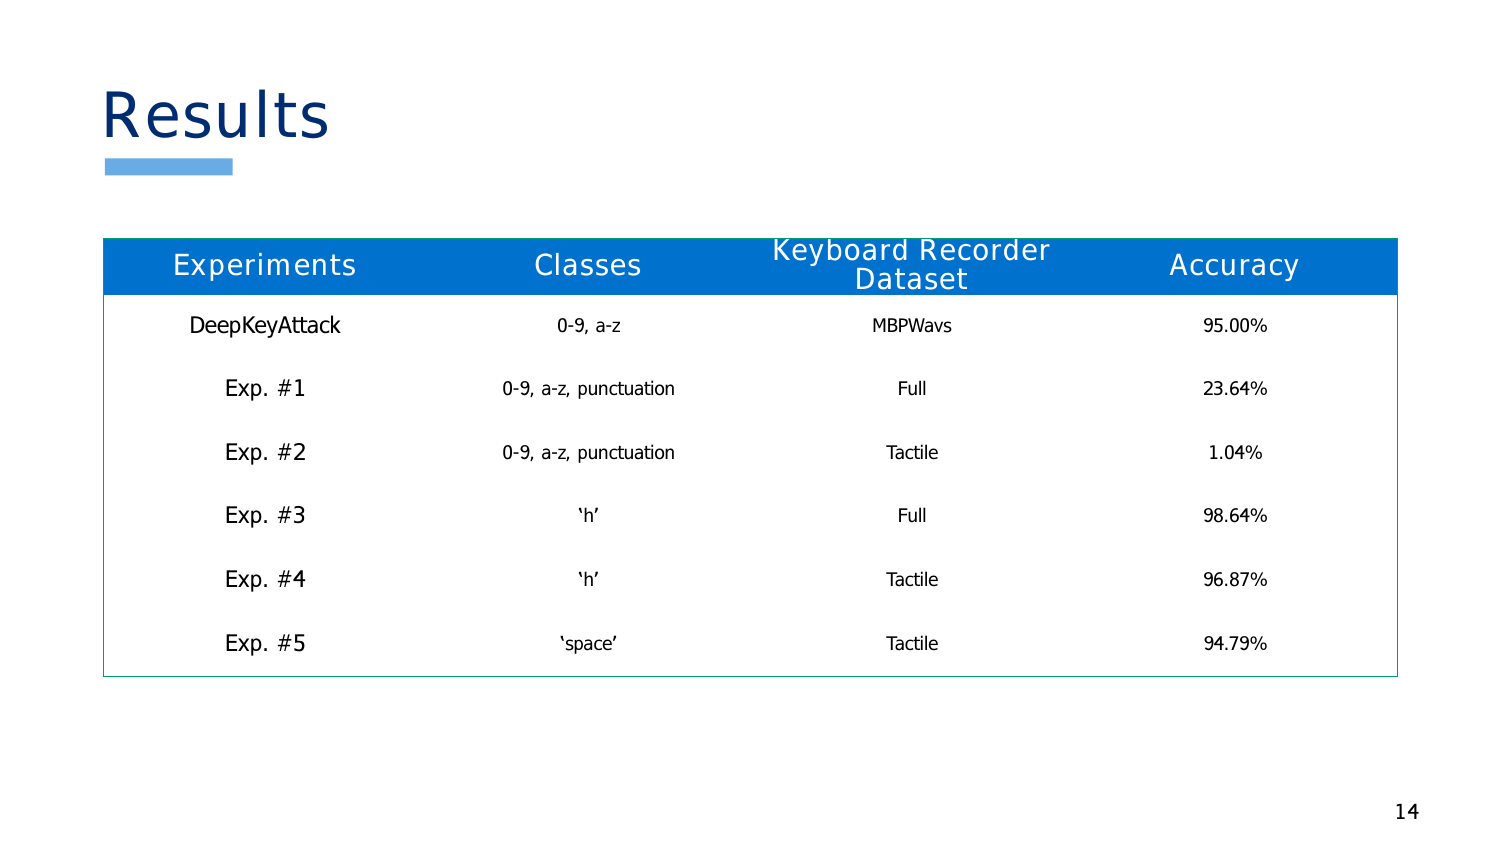

# Results
| Experiments | Classes | Keyboard Recorder Dataset | Accuracy |
| --- | --- | --- | --- |
| DeepKeyAttack | 0-9, a-z | MBPWavs | 95.00% |
| Exp. #1 | 0-9, a-z, punctuation | Full | 23.64% |
| Exp. #2 | 0-9, a-z, punctuation | Tactile | 1.04% |
| Exp. #3 | ‘h’ | Full | 98.64% |
| Exp. #4 | ‘h’ | Tactile | 96.87% |
| Exp. #5 | ‘space’ | Tactile | 94.79% |